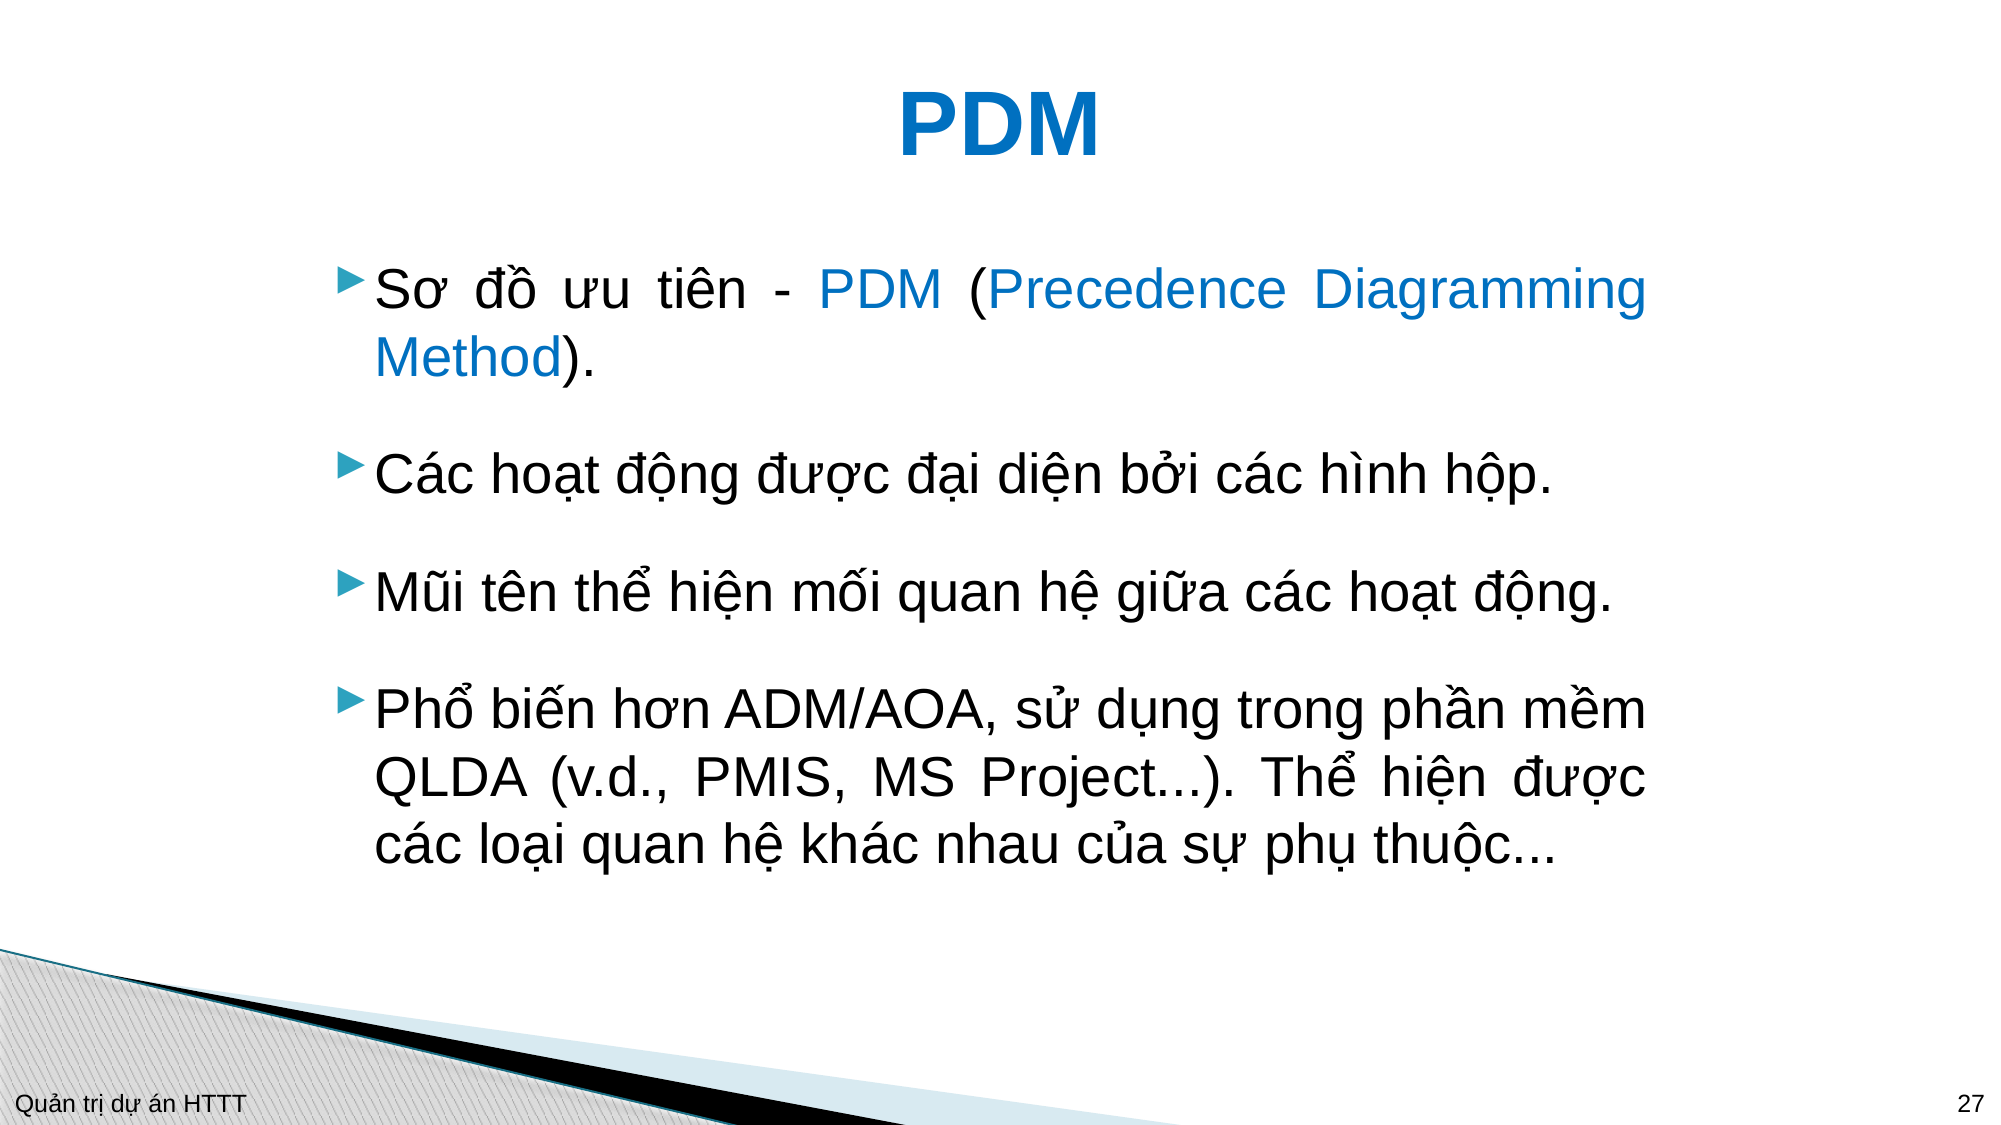

# PDM
Sơ đồ ưu tiên - PDM (Precedence Diagramming Method).
Các hoạt động được đại diện bởi các hình hộp.
Mũi tên thể hiện mối quan hệ giữa các hoạt động.
Phổ biến hơn ADM/AOA, sử dụng trong phần mềm QLDA (v.d., PMIS, MS Project...). Thể hiện được các loại quan hệ khác nhau của sự phụ thuộc...
27